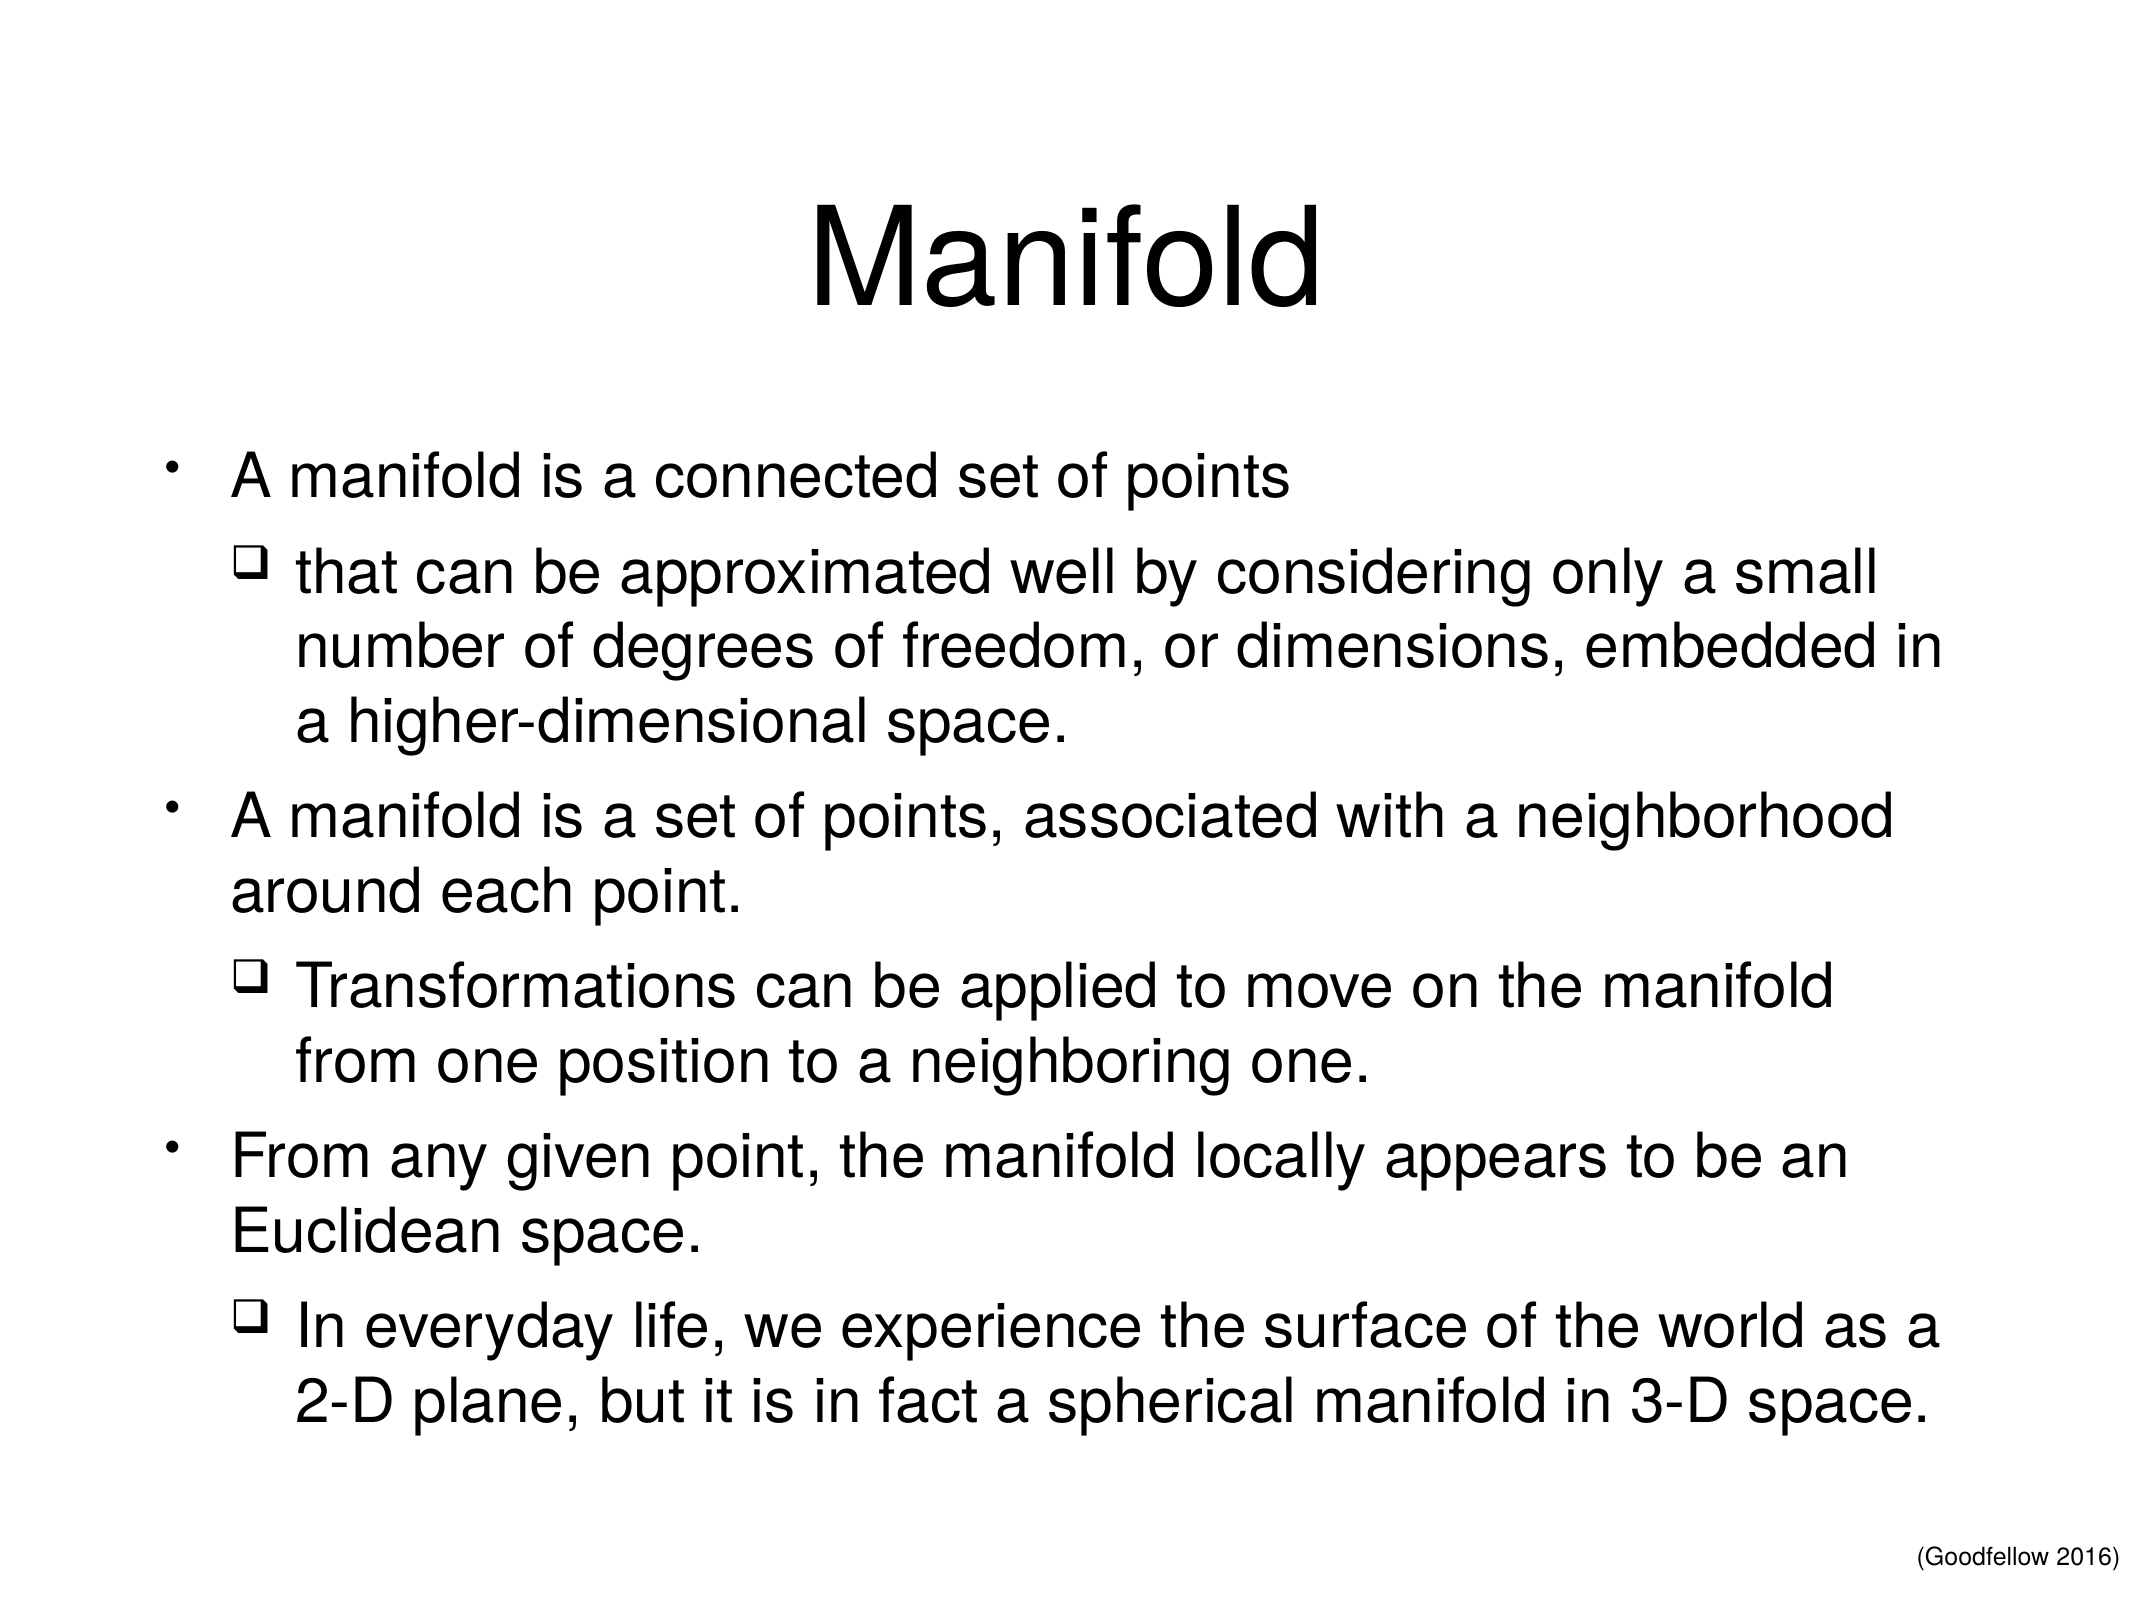

# Manifold
A manifold is a connected set of points
that can be approximated well by considering only a small number of degrees of freedom, or dimensions, embedded in a higher-dimensional space.
A manifold is a set of points, associated with a neighborhood around each point.
Transformations can be applied to move on the manifold from one position to a neighboring one.
From any given point, the manifold locally appears to be an Euclidean space.
In everyday life, we experience the surface of the world as a 2-D plane, but it is in fact a spherical manifold in 3-D space.